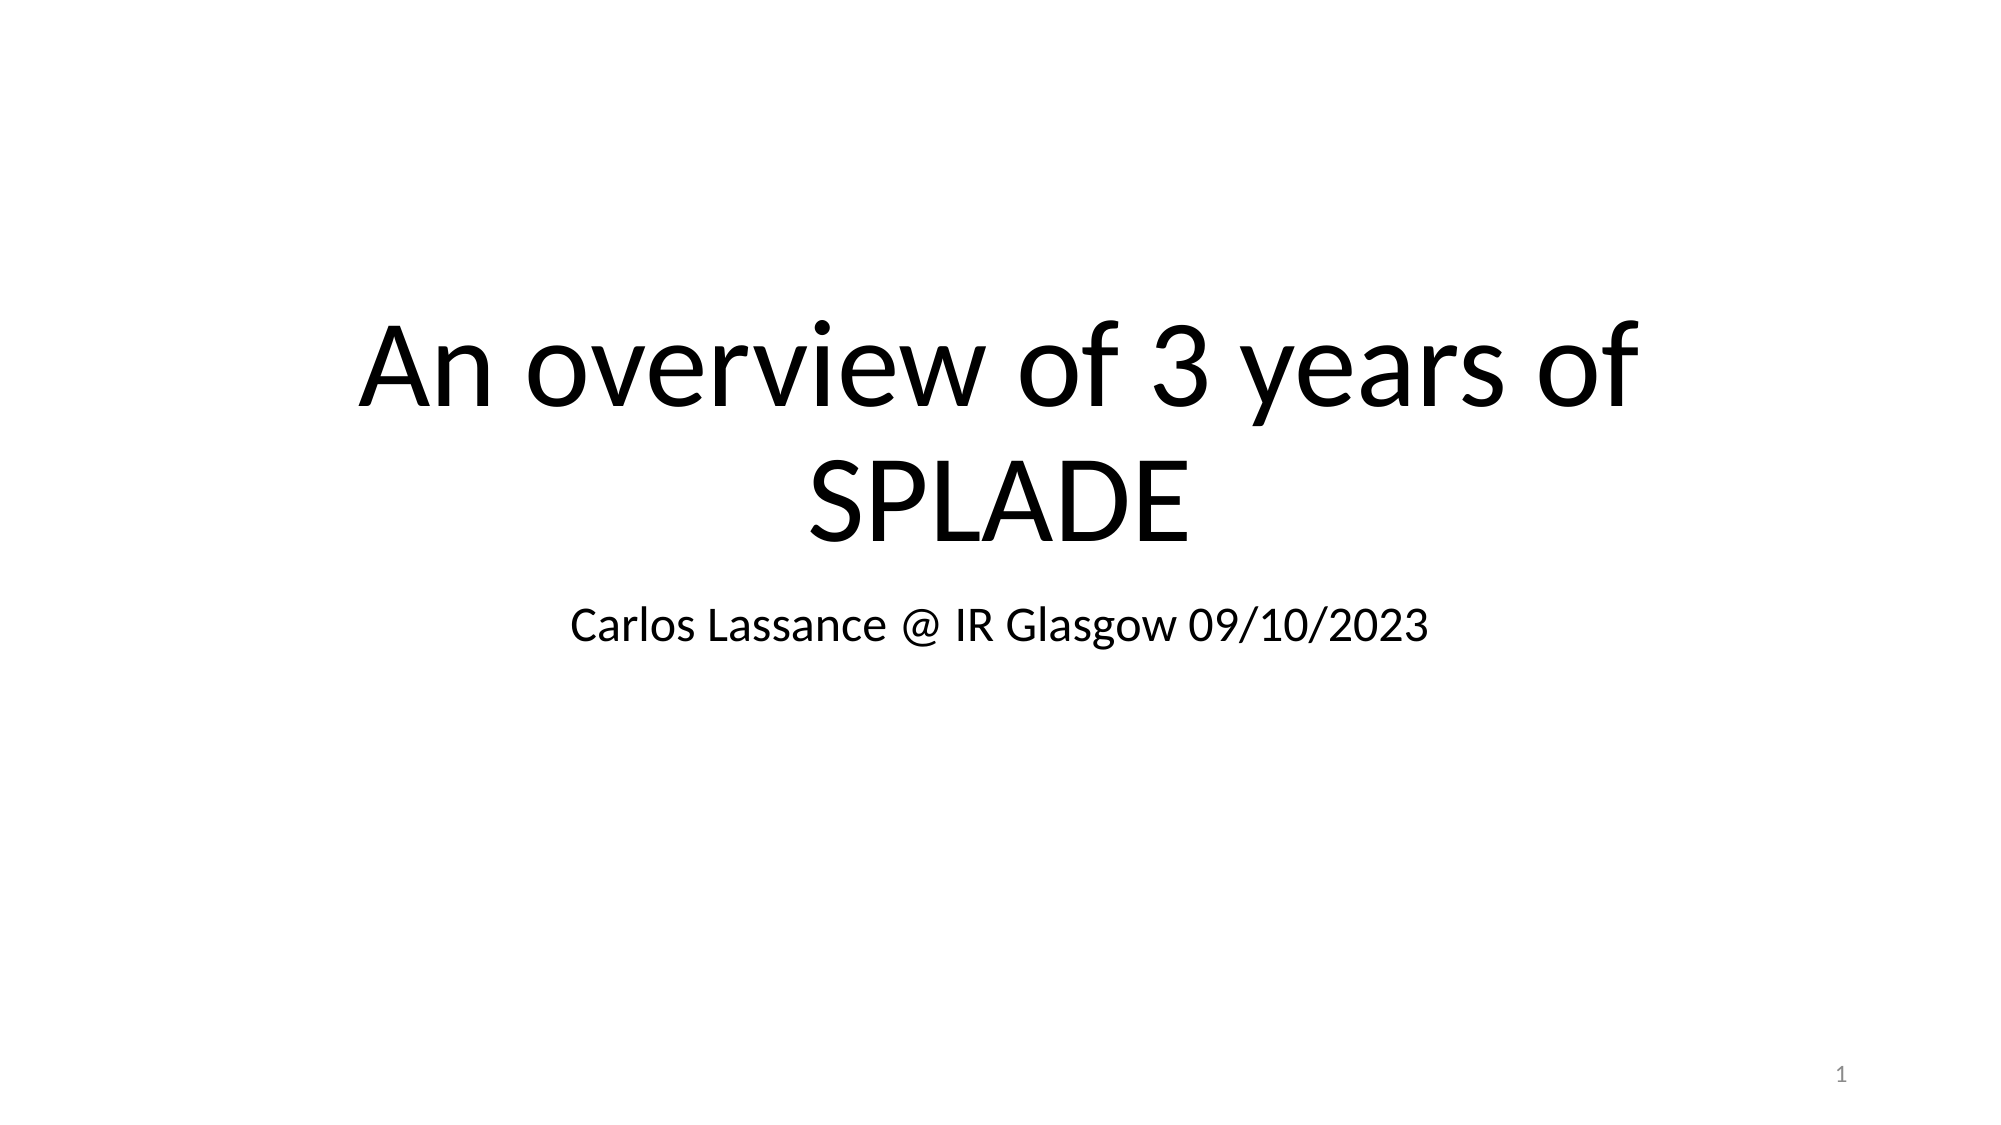

# An overview of 3 years of SPLADE
Carlos Lassance @ IR Glasgow 09/10/2023
1